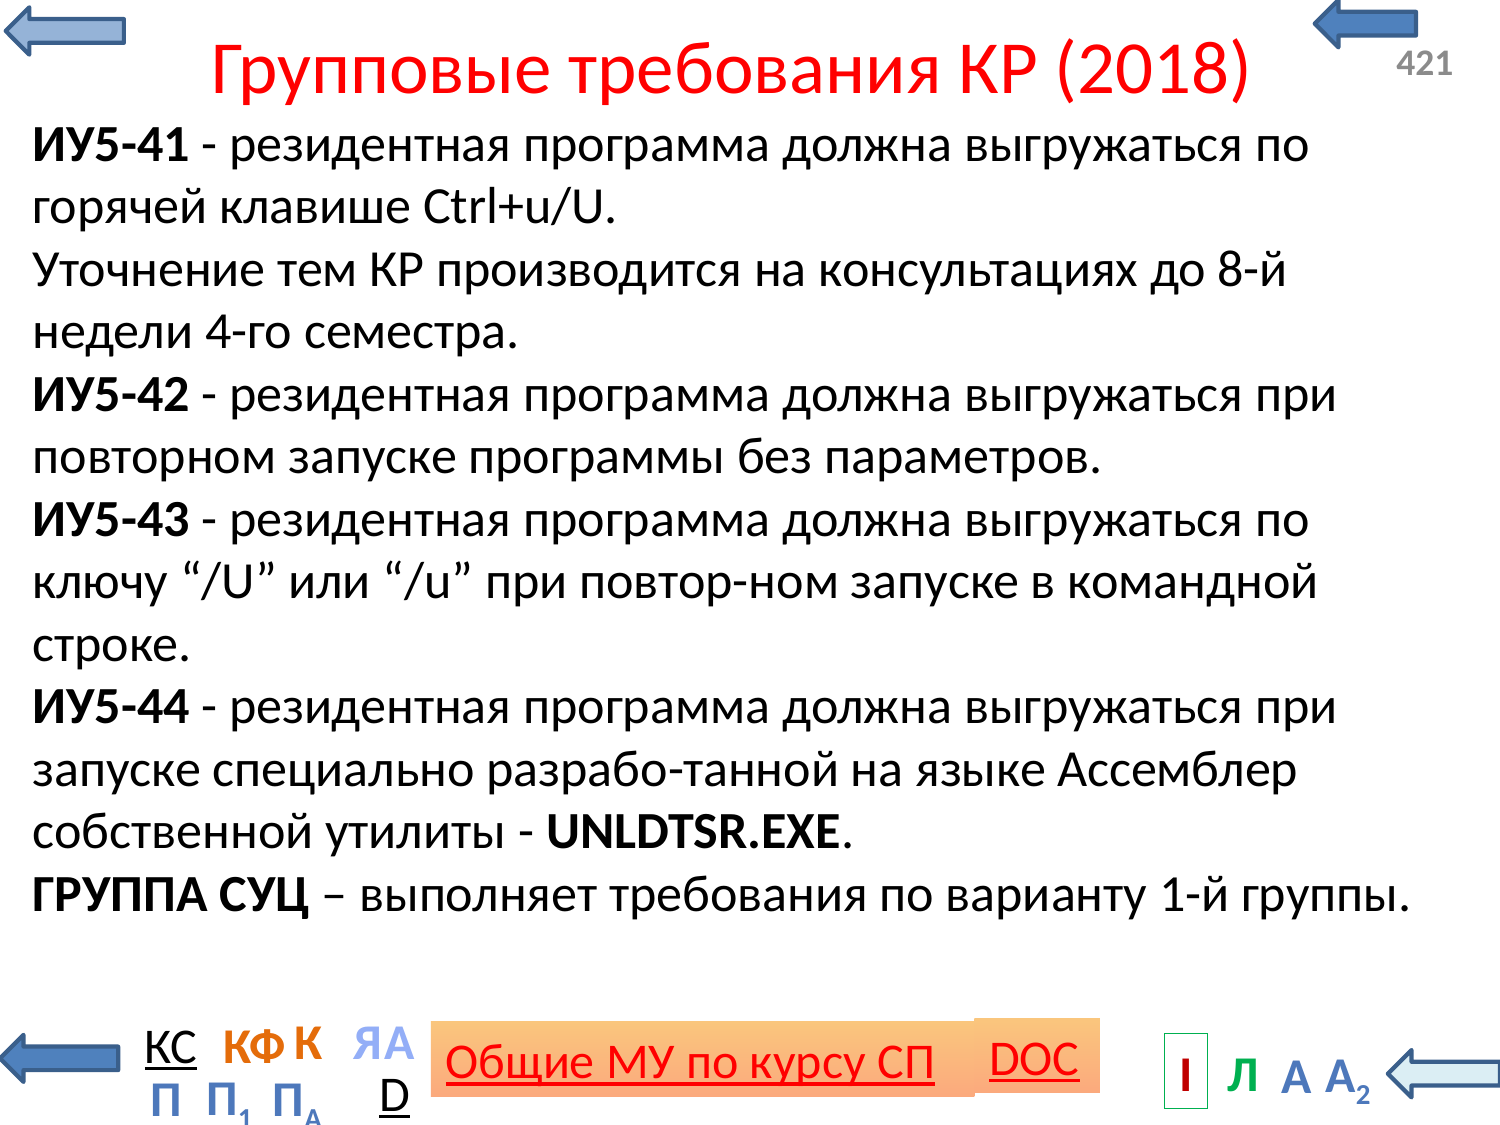

# Групповые требования КР (2018)
ИУ5-41 - резидентная программа должна выгружаться по горячей клавише Ctrl+u/U.
Уточнение тем КР производится на консультациях до 8-й недели 4-го семестра.
ИУ5-42 - резидентная программа должна выгружаться при повторном запуске программы без параметров.
ИУ5-43 - резидентная программа должна выгружаться по ключу “/U” или “/u” при повтор-ном запуске в командной строке.
ИУ5-44 - резидентная программа должна выгружаться при запуске специально разрабо-танной на языке Ассемблер собственной утилиты - UNLDTSR.EXE.
ГРУППА СУЦ – выполняет требования по варианту 1-й группы.